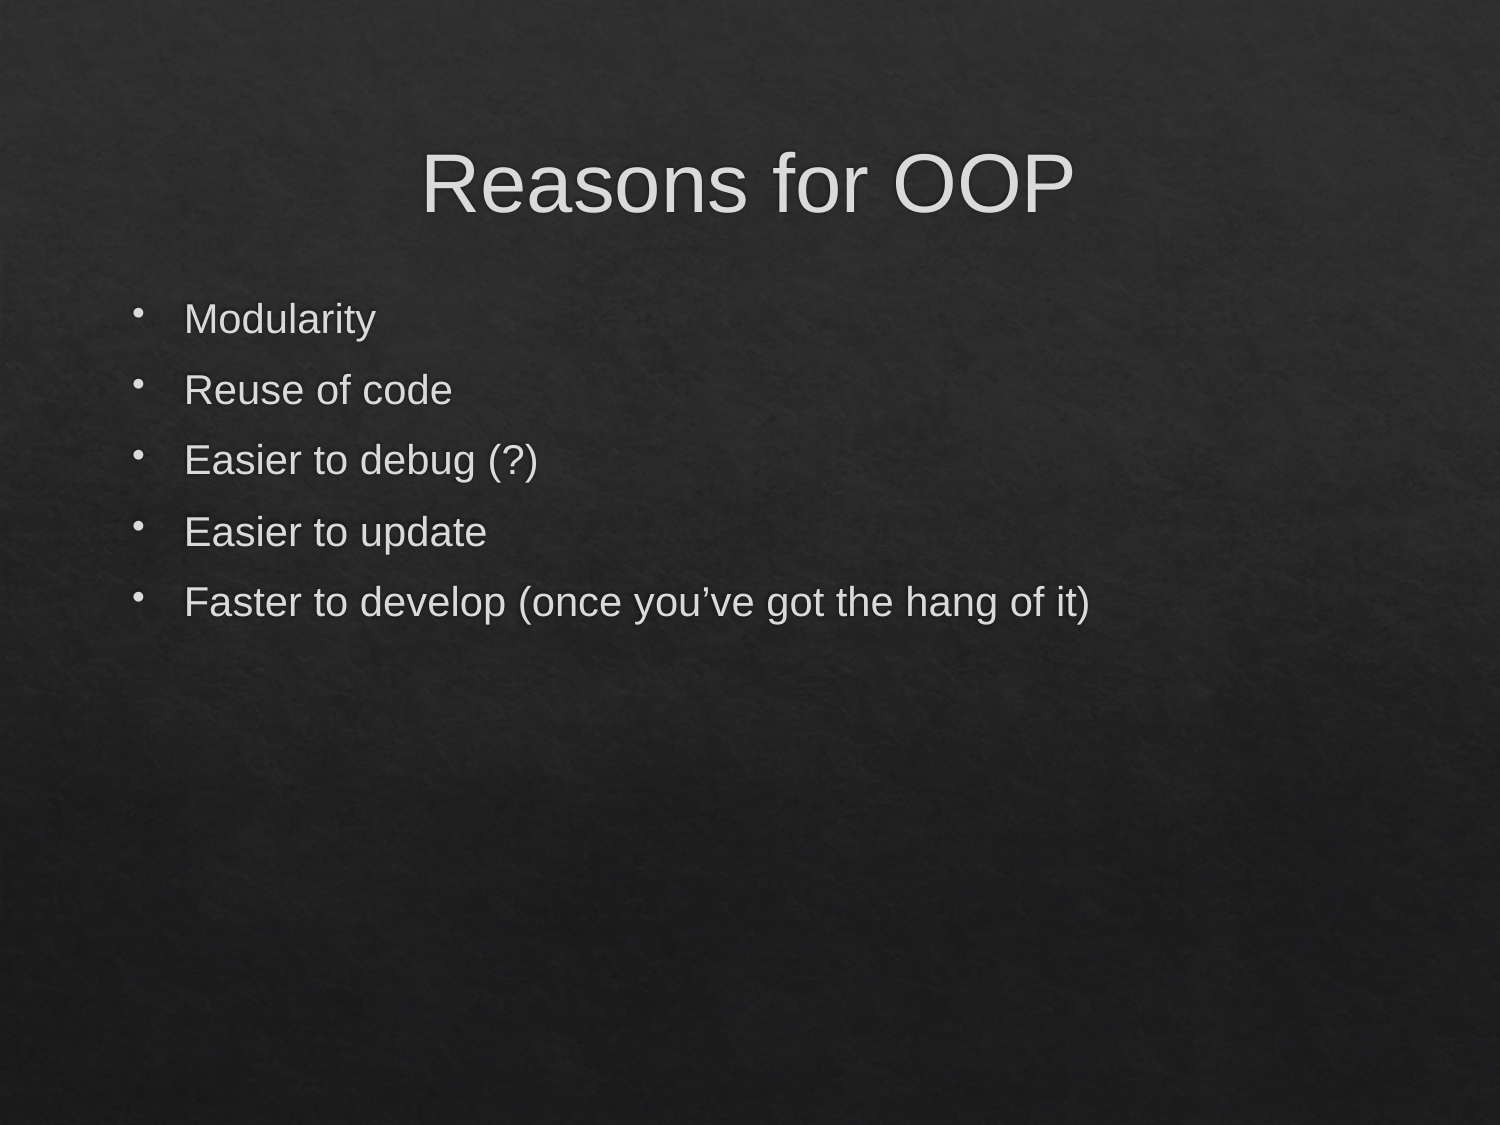

# Reasons for OOP
Modularity
Reuse of code
Easier to debug (?)
Easier to update
Faster to develop (once you’ve got the hang of it)